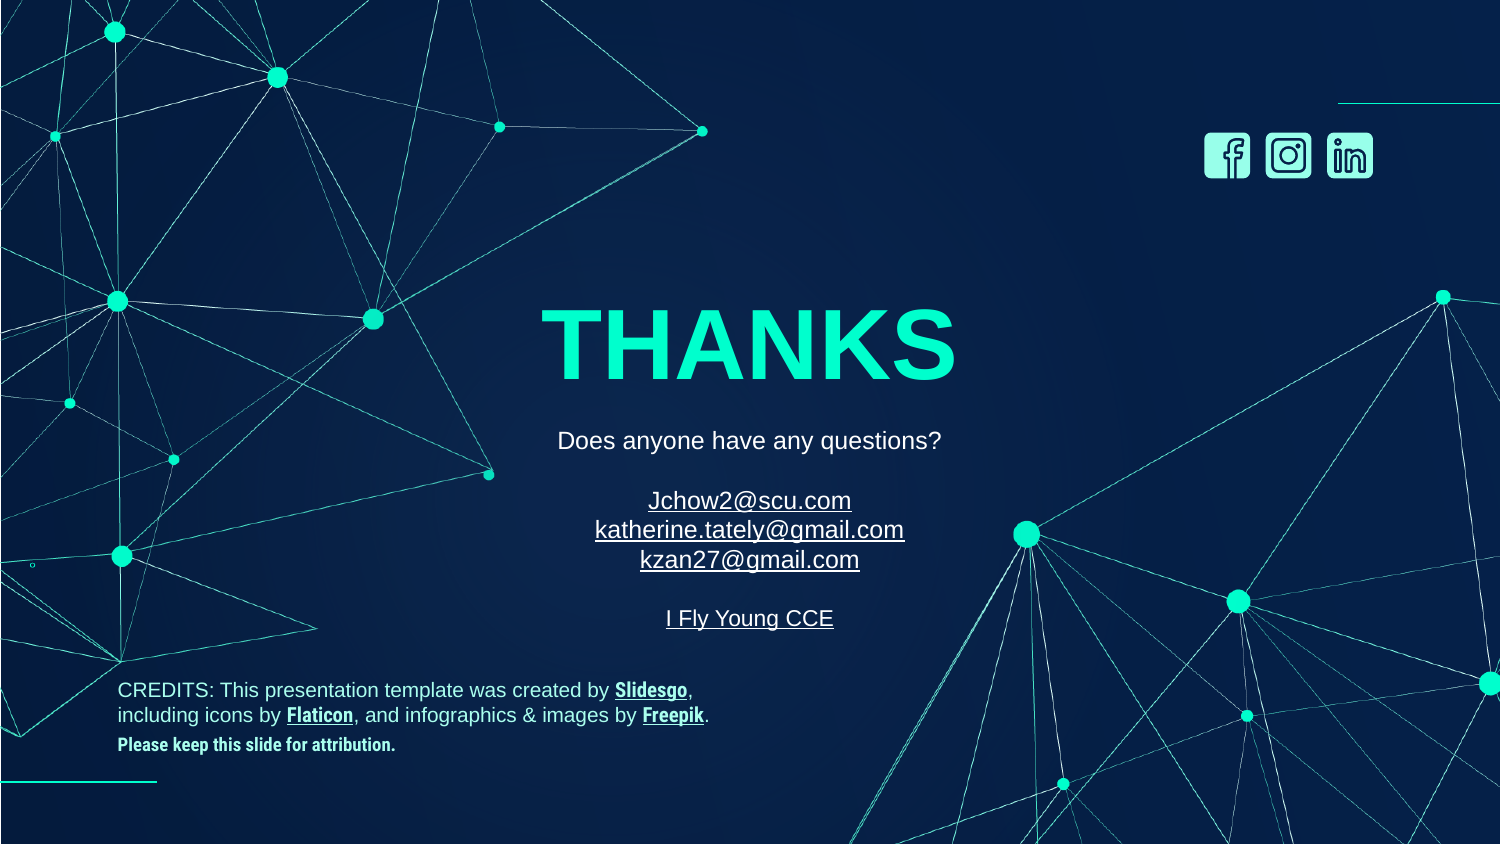

# THANKS
Does anyone have any questions?

Jchow2@scu.com
katherine.tately@gmail.com
kzan27@gmail.com

I Fly Young CCE